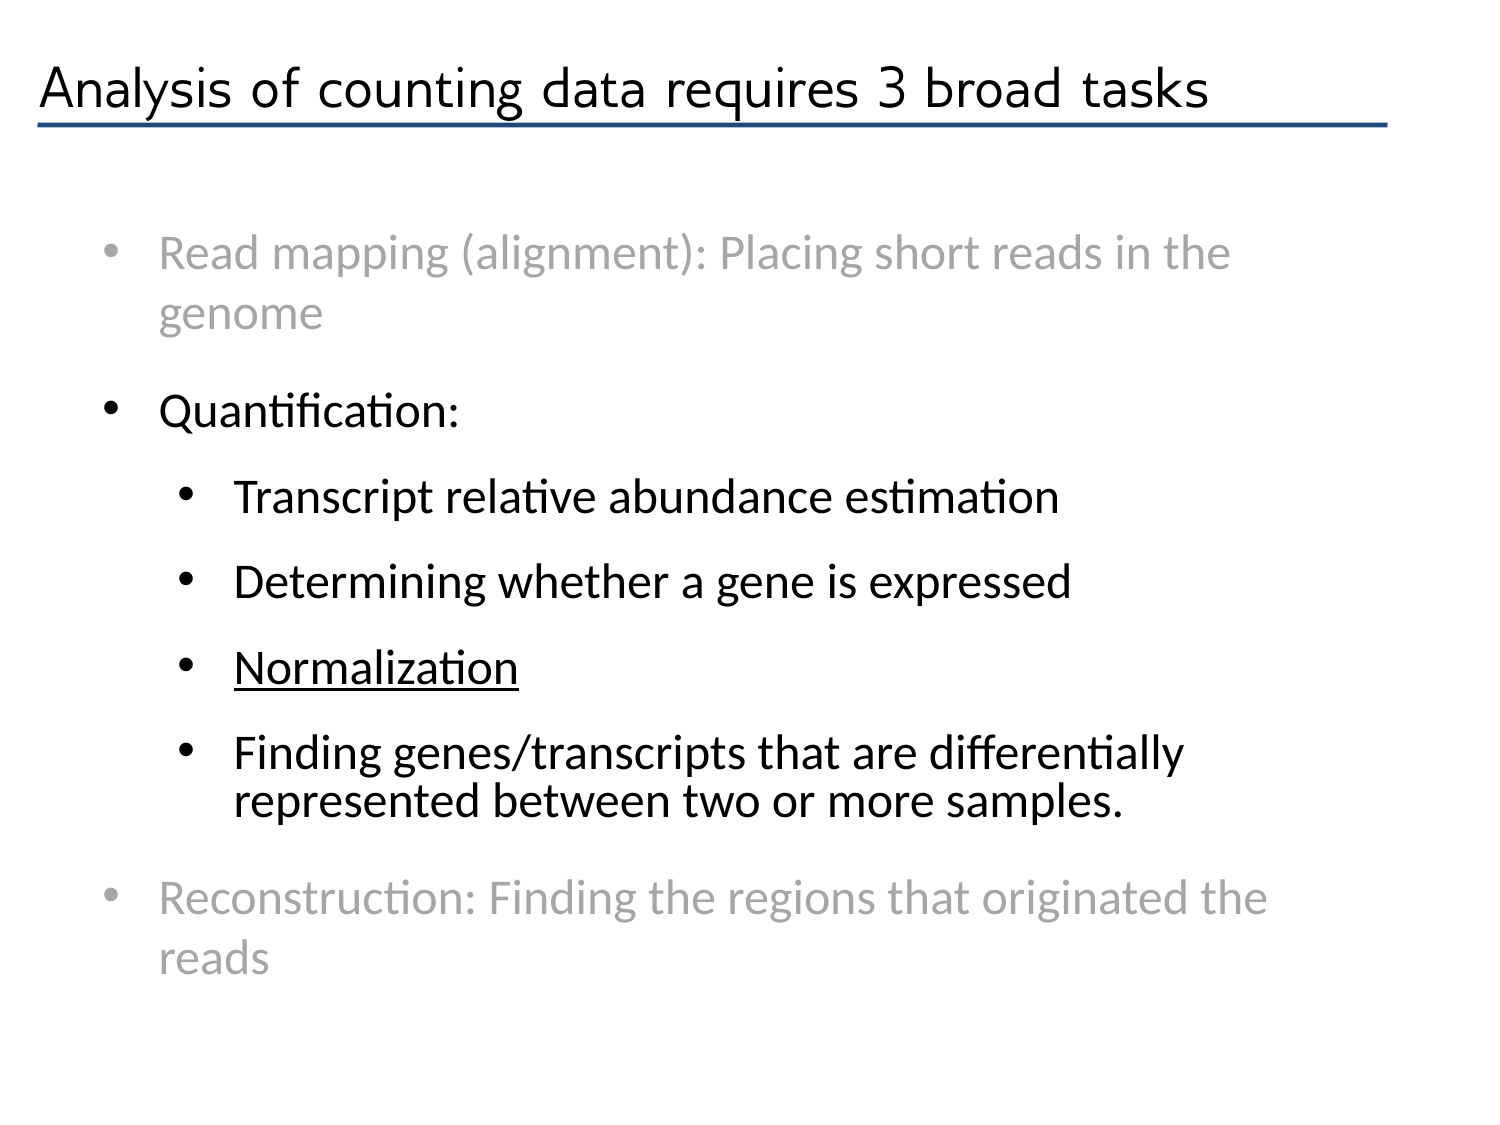

# Analysis of counting data requires 3 broad tasks
Read mapping (alignment): Placing short reads in the genome
Quantification:
Transcript relative abundance estimation
Determining whether a gene is expressed
Normalization
Finding genes/transcripts that are differentially represented between two or more samples.
Reconstruction: Finding the regions that originated the reads